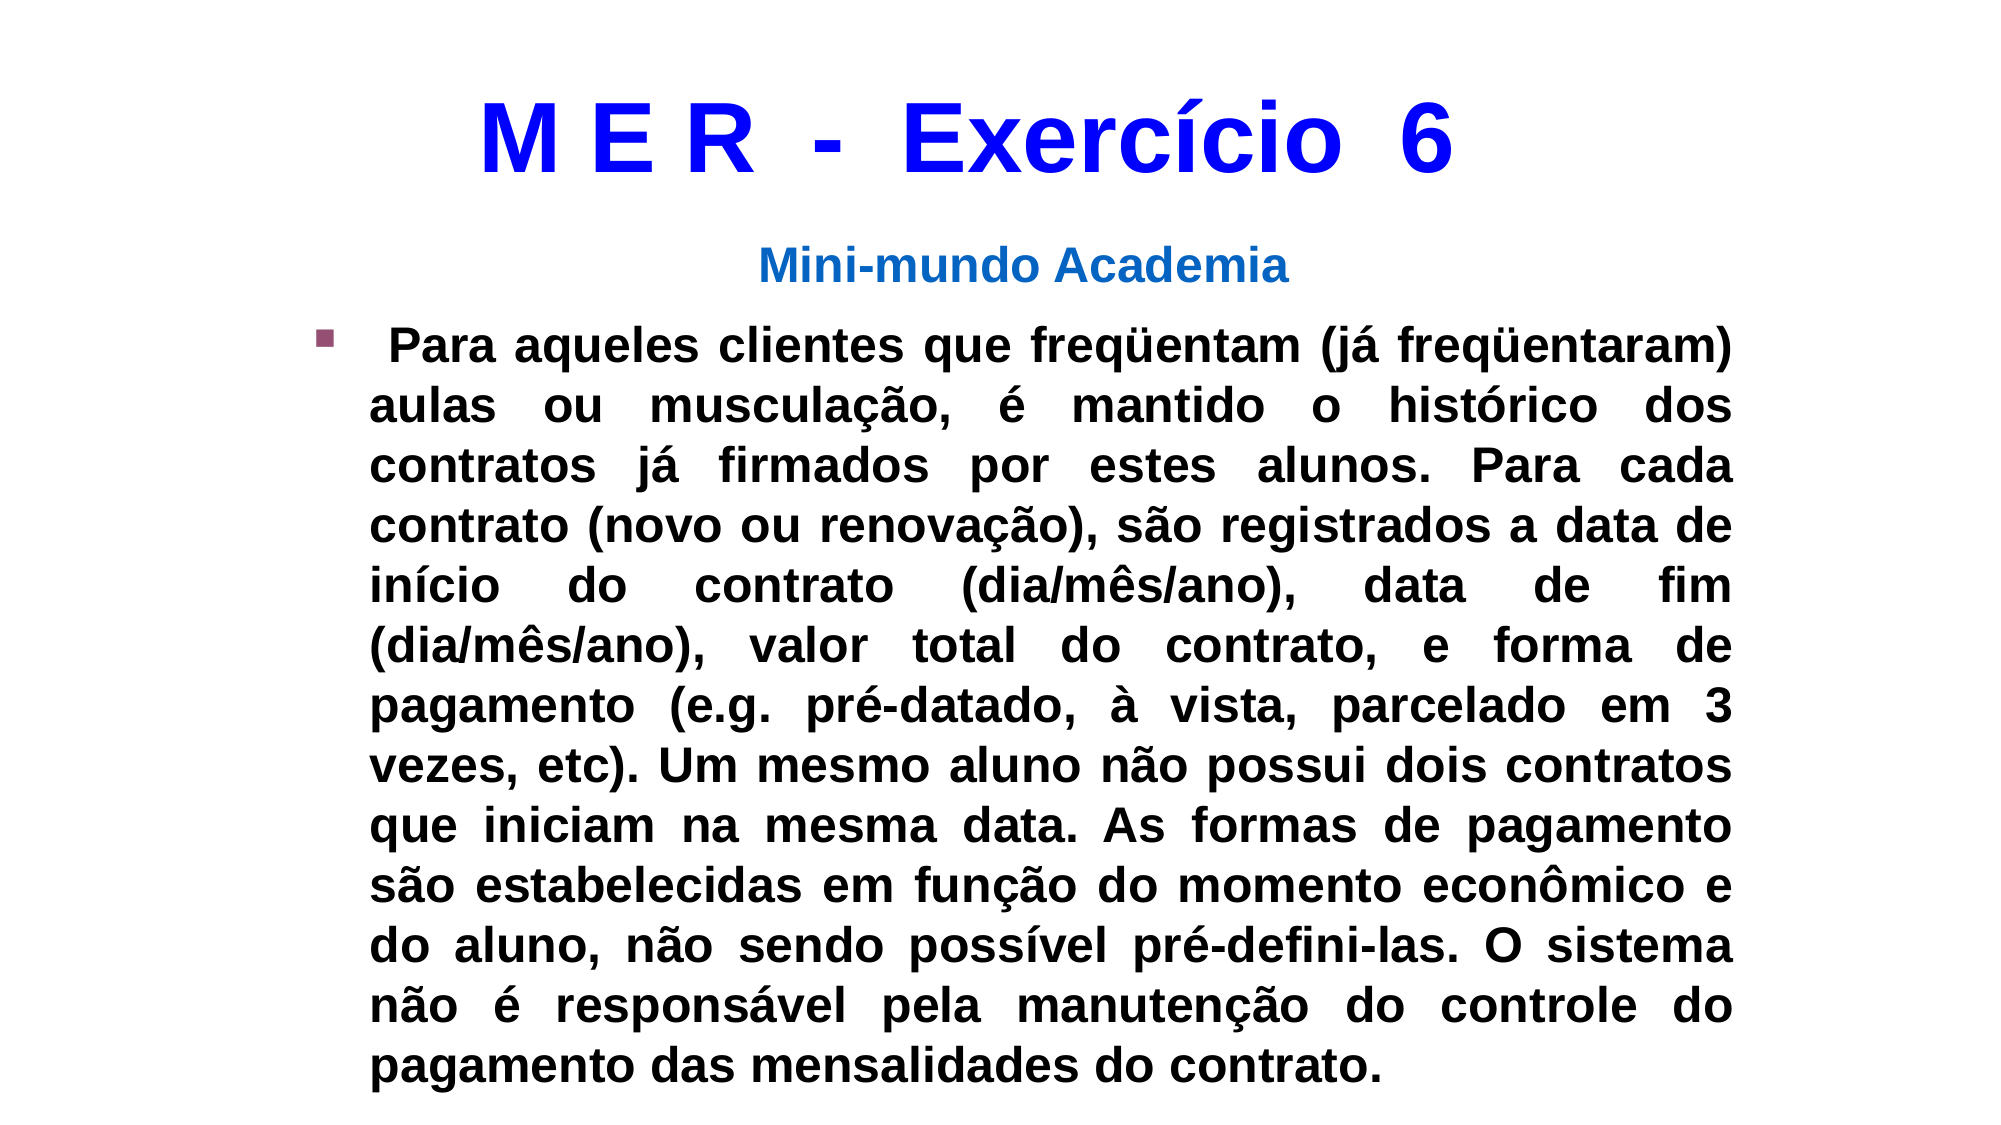

M E R  -  Exercício  6
Mini-mundo Academia
 Para aqueles clientes que freqüentam (já freqüentaram) aulas ou musculação, é mantido o histórico dos contratos já firmados por estes alunos. Para cada contrato (novo ou renovação), são registrados a data de início do contrato (dia/mês/ano), data de fim (dia/mês/ano), valor total do contrato, e forma de pagamento (e.g. pré-datado, à vista, parcelado em 3 vezes, etc). Um mesmo aluno não possui dois contratos que iniciam na mesma data. As formas de pagamento são estabelecidas em função do momento econômico e do aluno, não sendo possível pré-defini-las. O sistema não é responsável pela manutenção do controle do pagamento das mensalidades do contrato.